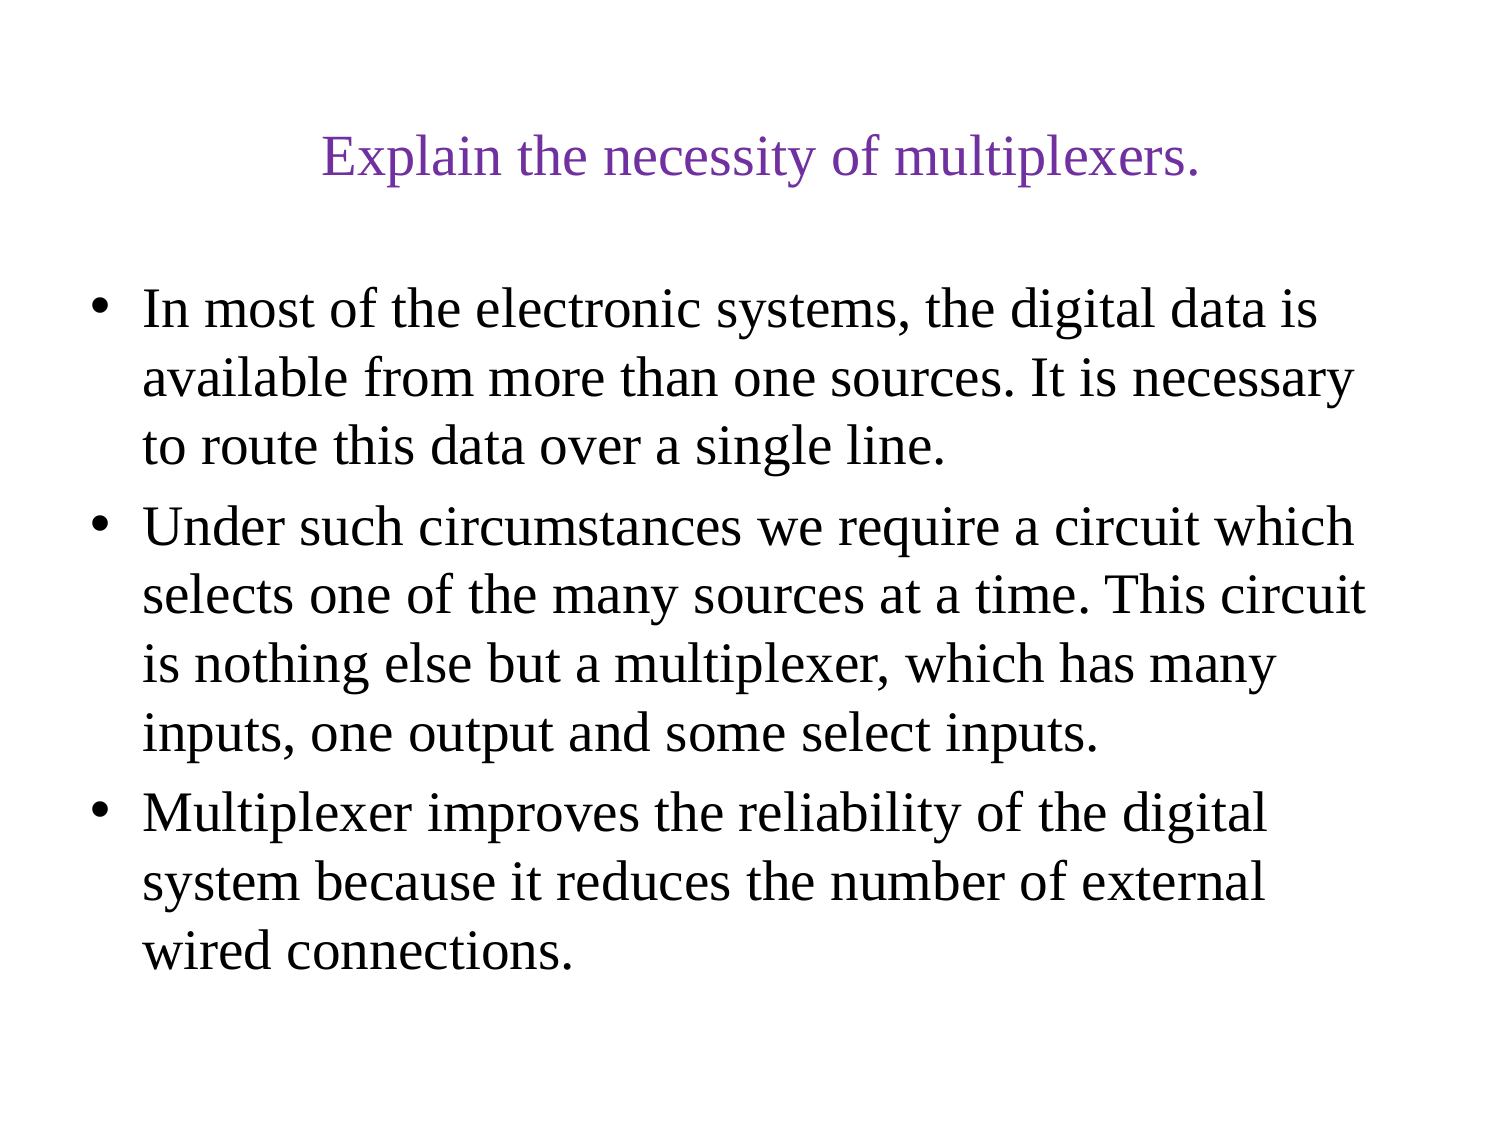

# Explain the necessity of multiplexers.
In most of the electronic systems, the digital data is available from more than one sources. It is necessary to route this data over a single line.
Under such circumstances we require a circuit which selects one of the many sources at a time. This circuit is nothing else but a multiplexer, which has many inputs, one output and some select inputs.
Multiplexer improves the reliability of the digital system because it reduces the number of external wired connections.